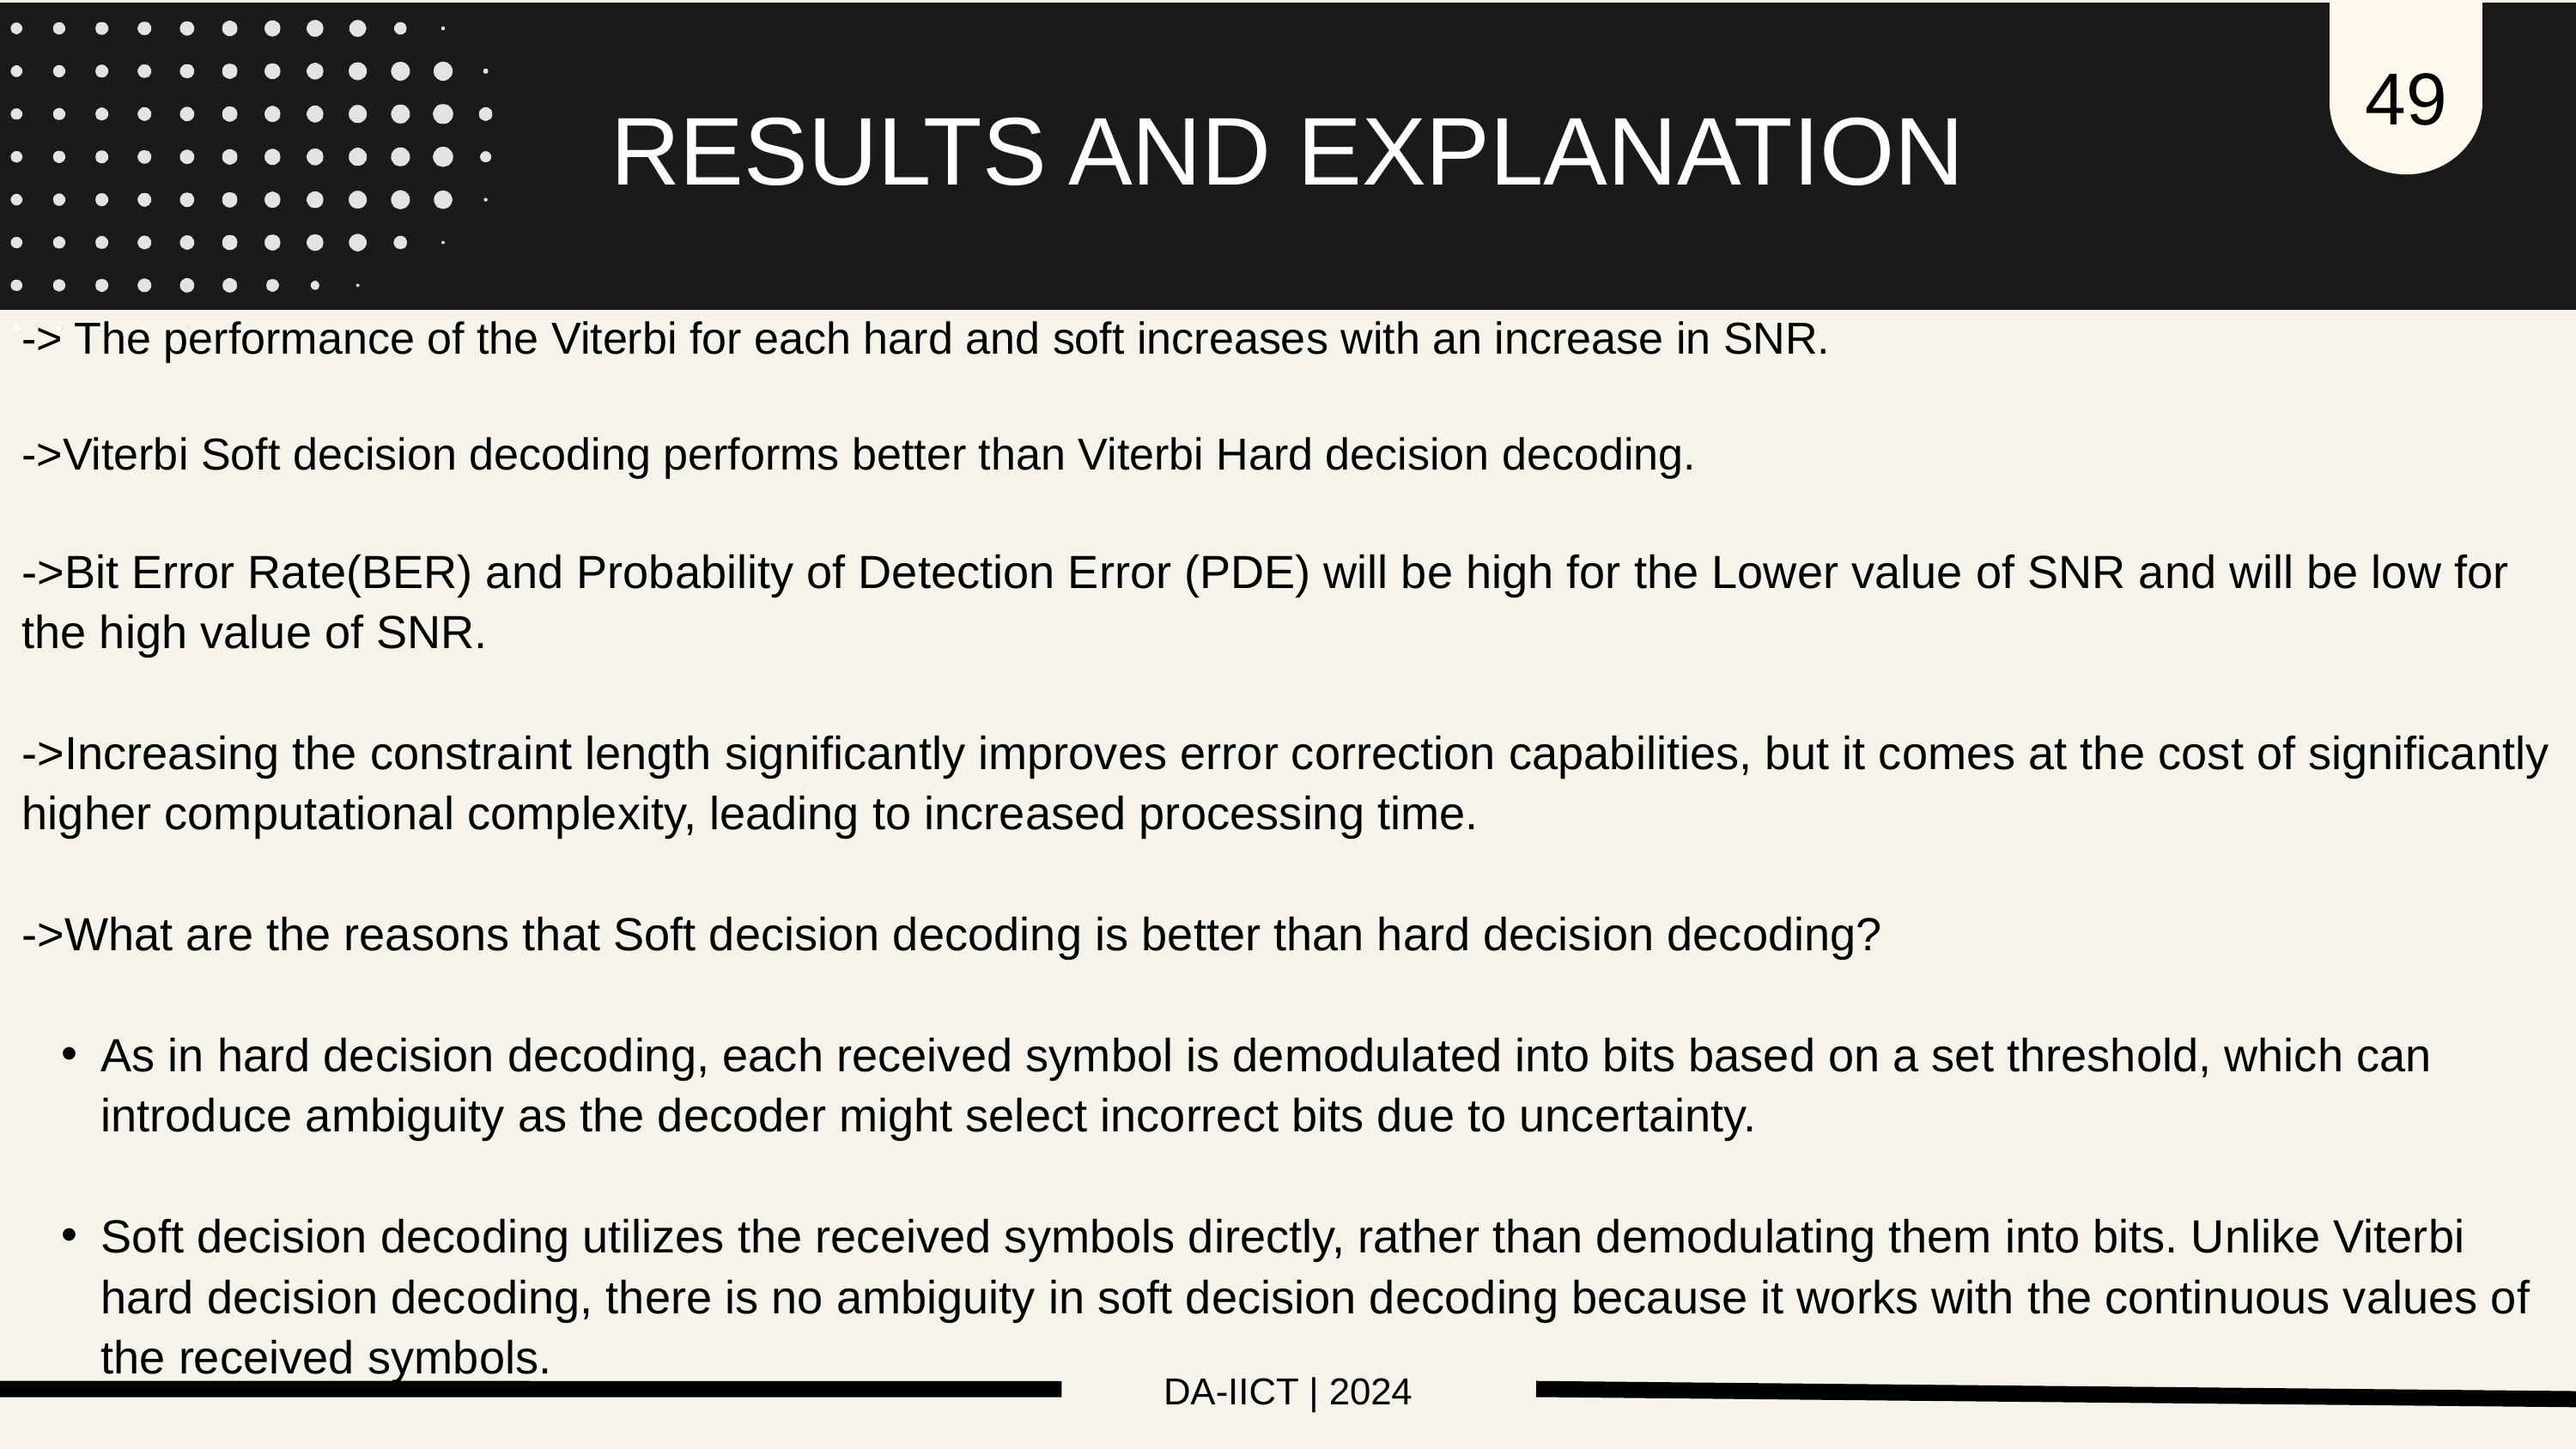

49

RESULTS AND EXPLANATION
-> The performance of the Viterbi for each hard and soft increases with an increase in SNR.

->Viterbi Soft decision decoding performs better than Viterbi Hard decision decoding.

->Bit Error Rate(BER) and Probability of Detection Error (PDE) will be high for the Lower value of SNR and will be low for the high value of SNR.

->Increasing the constraint length significantly improves error correction capabilities, but it comes at the cost of significantly higher computational complexity, leading to increased processing time.

->What are the reasons that Soft decision decoding is better than hard decision decoding?

As in hard decision decoding, each received symbol is demodulated into bits based on a set threshold, which can introduce ambiguity as the decoder might select incorrect bits due to uncertainty.

Soft decision decoding utilizes the received symbols directly, rather than demodulating them into bits. Unlike Viterbi hard decision decoding, there is no ambiguity in soft decision decoding because it works with the continuous values of the received symbols.

DA-IICT | 2024